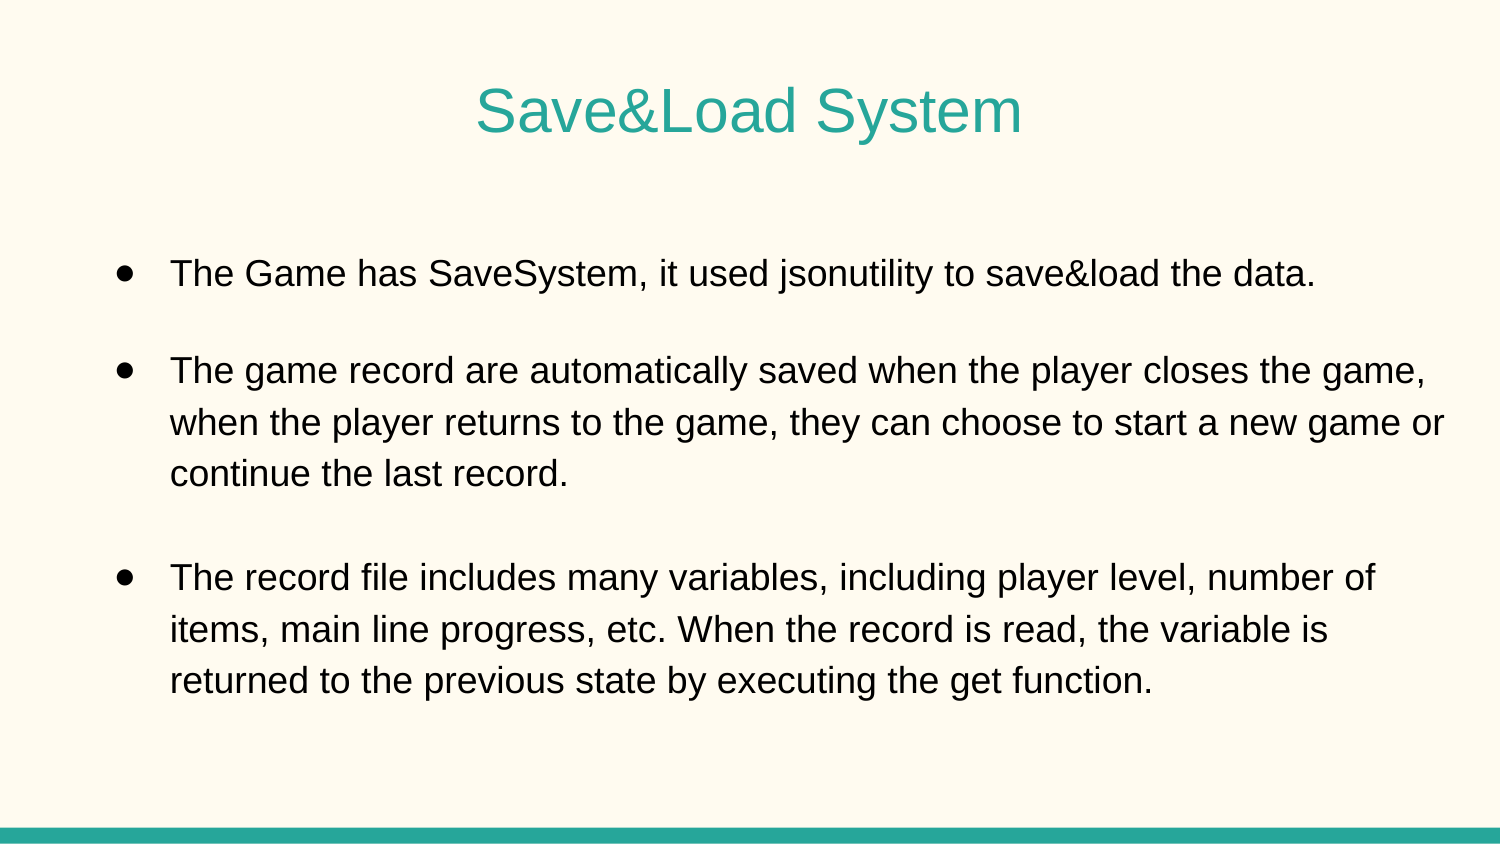

# Save&Load System

The Game has SaveSystem, it used jsonutility to save&load the data.
The game record are automatically saved when the player closes the game, when the player returns to the game, they can choose to start a new game or continue the last record.

The record file includes many variables, including player level, number of items, main line progress, etc. When the record is read, the variable is returned to the previous state by executing the get function.